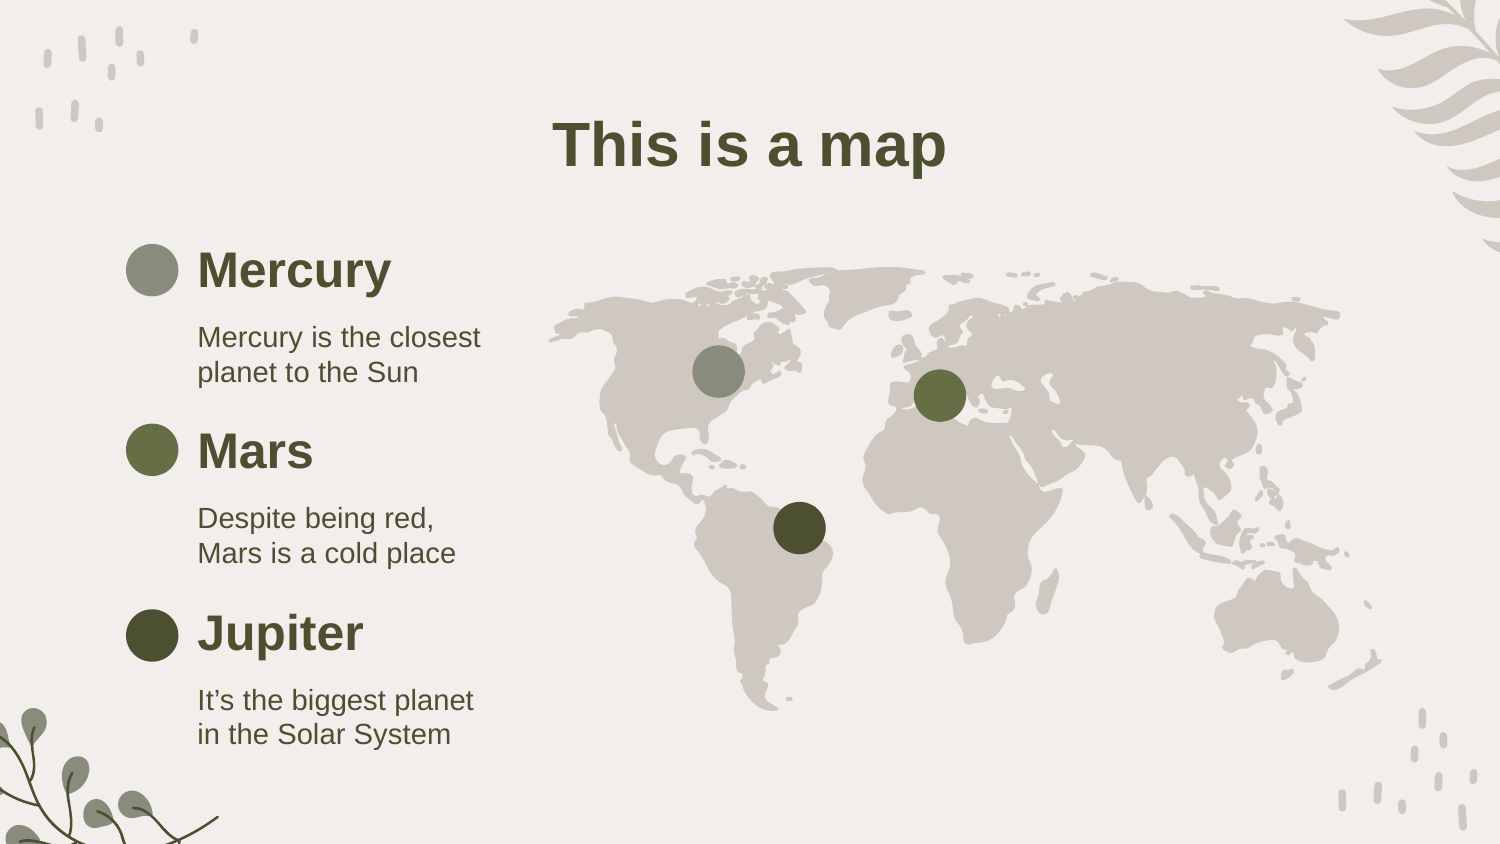

# This is a map
Mercury

Mercury is the closest planet to the Sun

Mars

Despite being red, Mars is a cold place

Jupiter

It’s the biggest planet in the Solar System